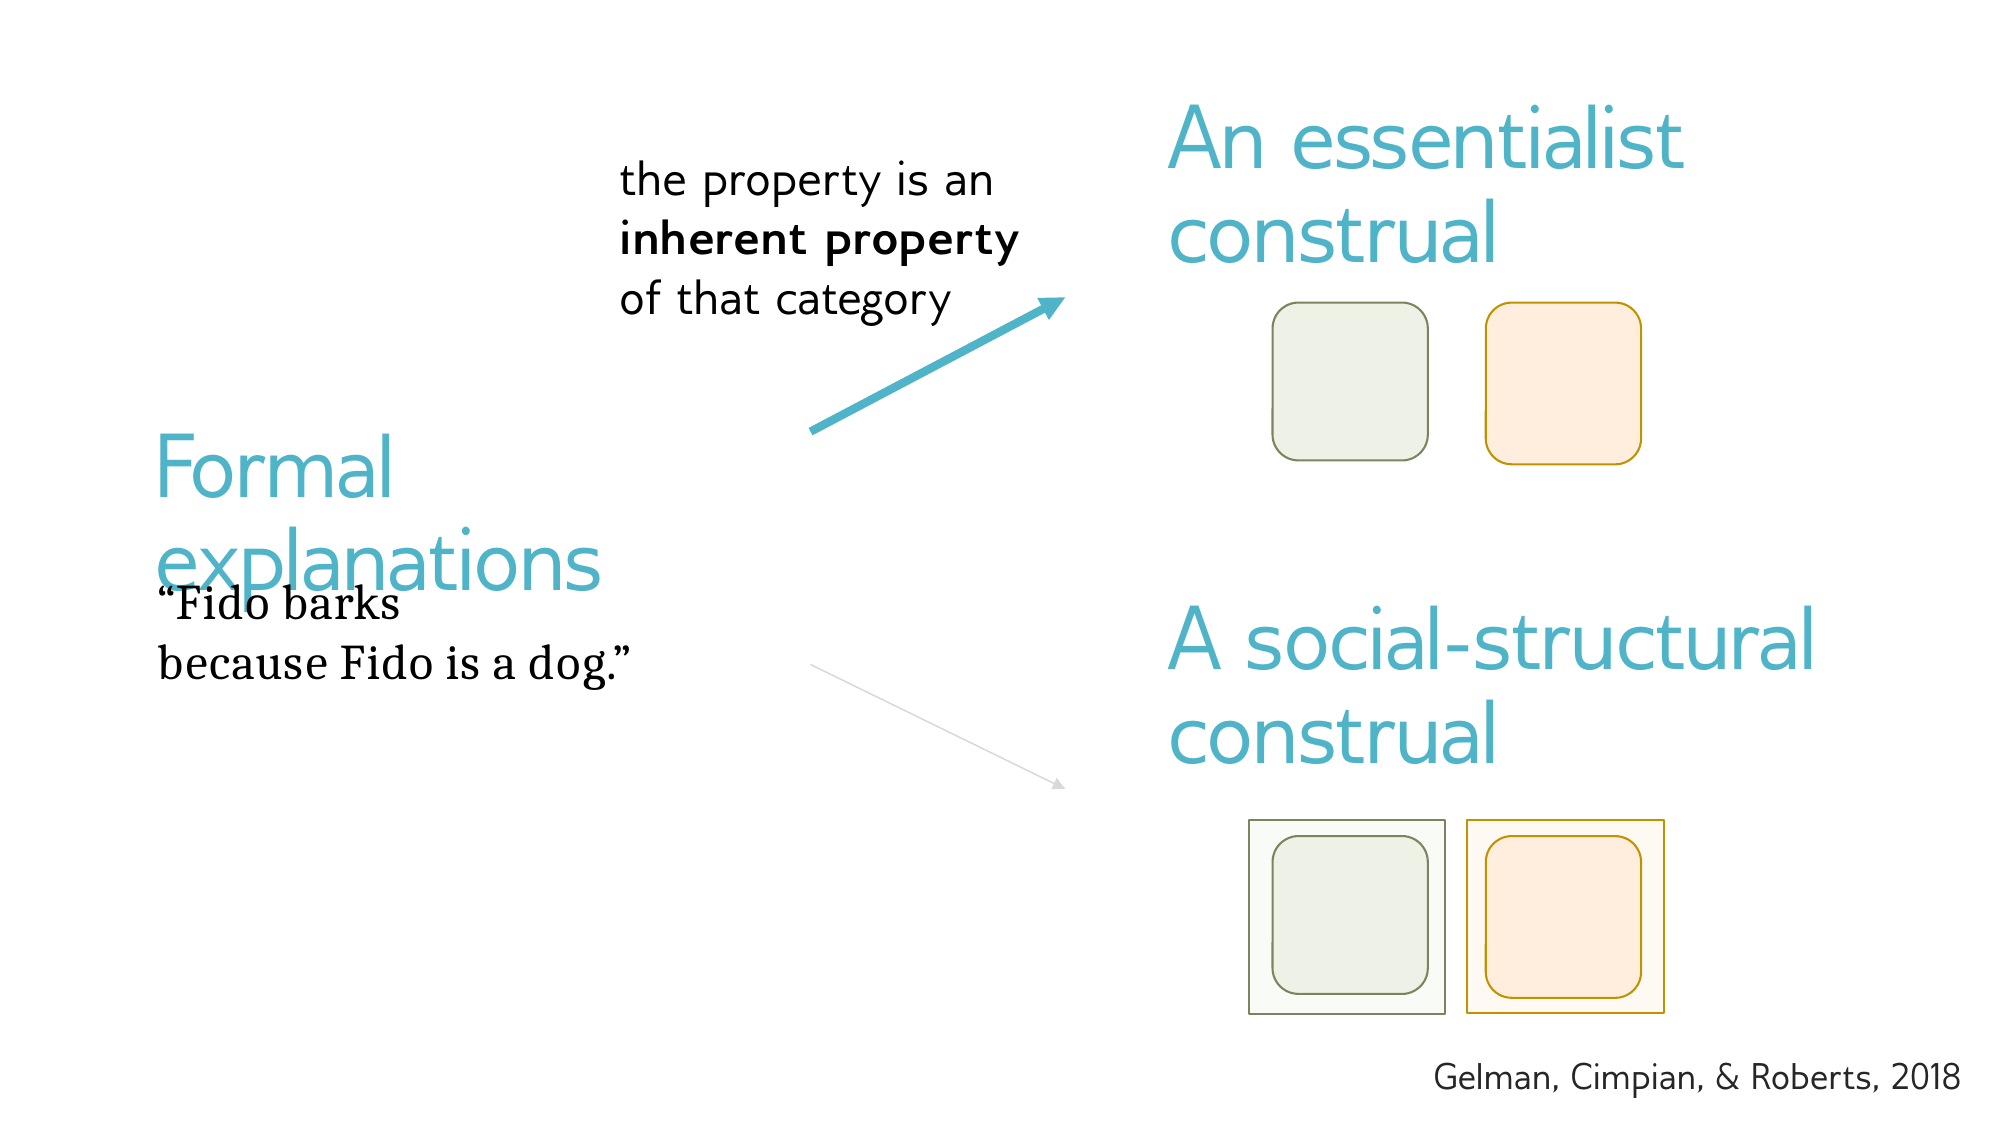

An essentialist
construal
the property is an
inherent property
of that category

Formal explanations
# A social-structural construal
“Fido barks
because Fido is a dog.”

Gelman, Cimpian, & Roberts, 2018